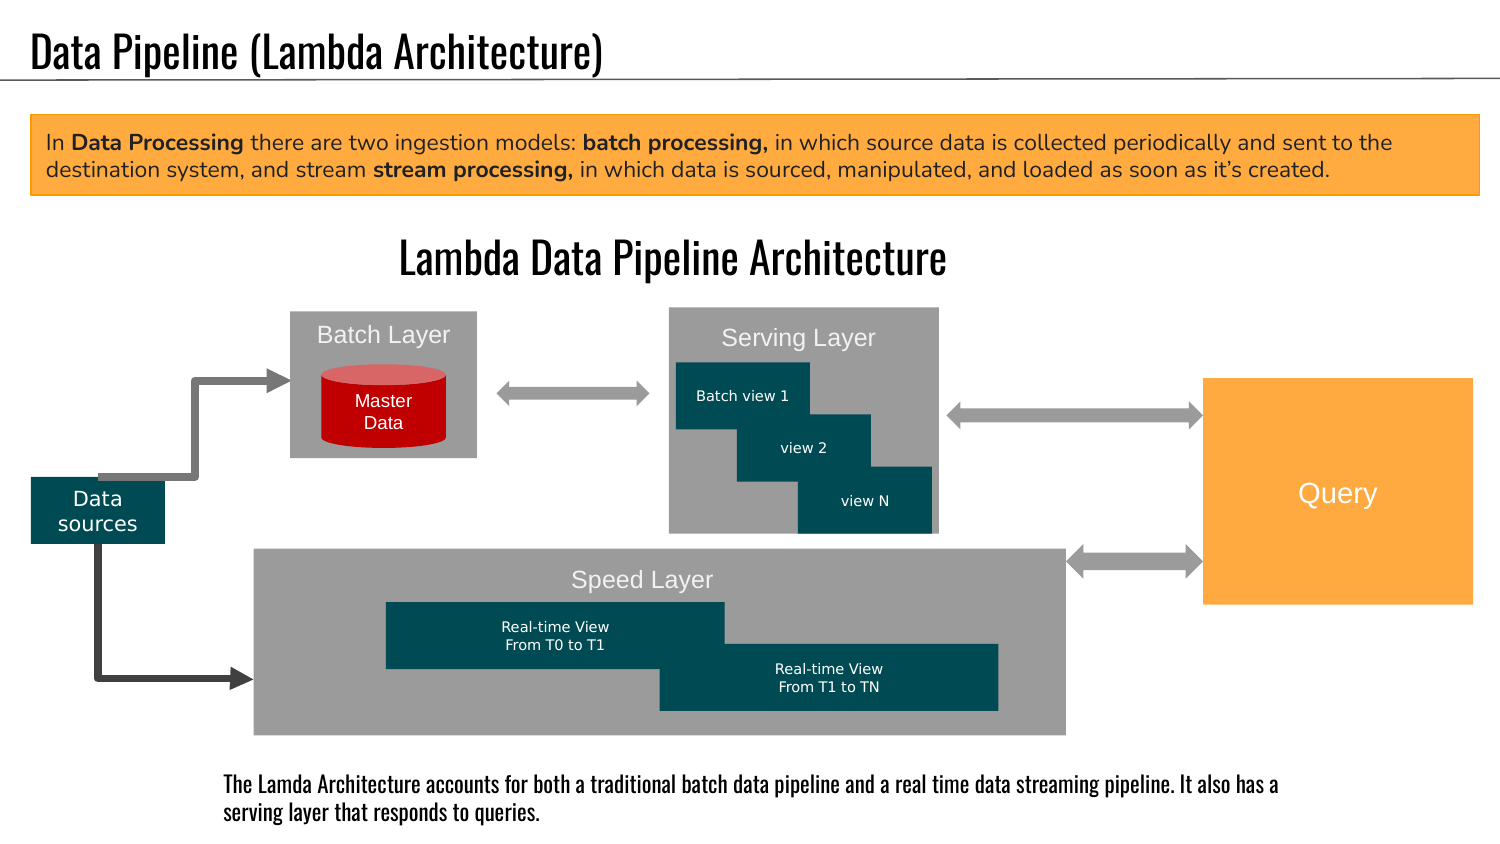

Data Pipeline (Lambda Architecture)
In Data Processing there are two ingestion models: batch processing, in which source data is collected periodically and sent to the destination system, and stream stream processing, in which data is sourced, manipulated, and loaded as soon as it’s created.
Lambda Data Pipeline Architecture

Batch Layer

Serving Layer
Batch view 1
Master Data
Query

view 2
view N
Data sources

Speed Layer
Real-time View
From T0 to T1
Real-time View
From T1 to TN
The Lamda Architecture accounts for both a traditional batch data pipeline and a real time data streaming pipeline. It also has a serving layer that responds to queries.